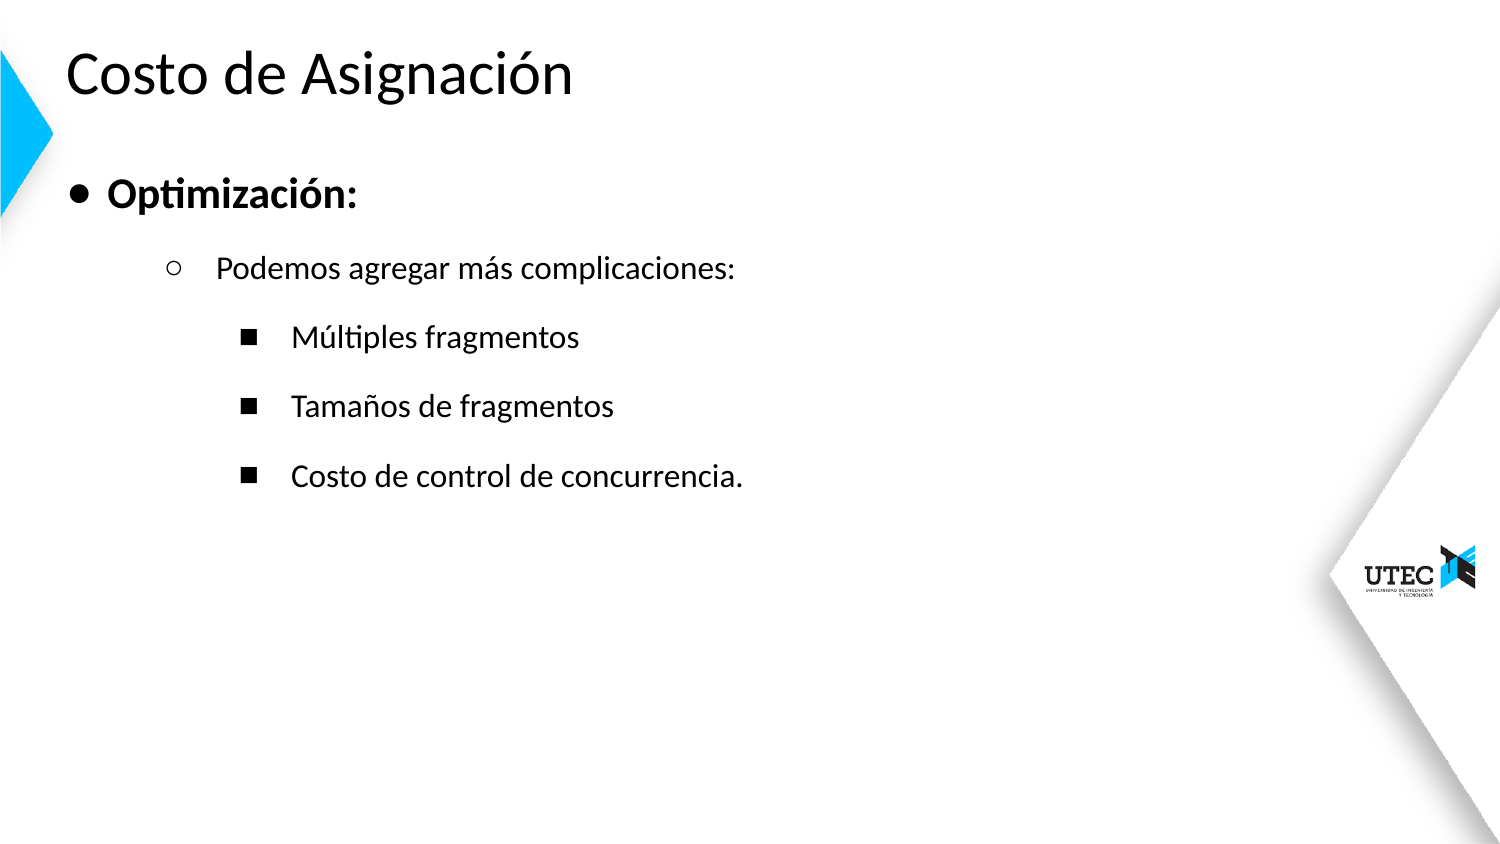

# Costo de Asignación
Optimización:
Podemos agregar más complicaciones:
Múltiples fragmentos
Tamaños de fragmentos
Costo de control de concurrencia.